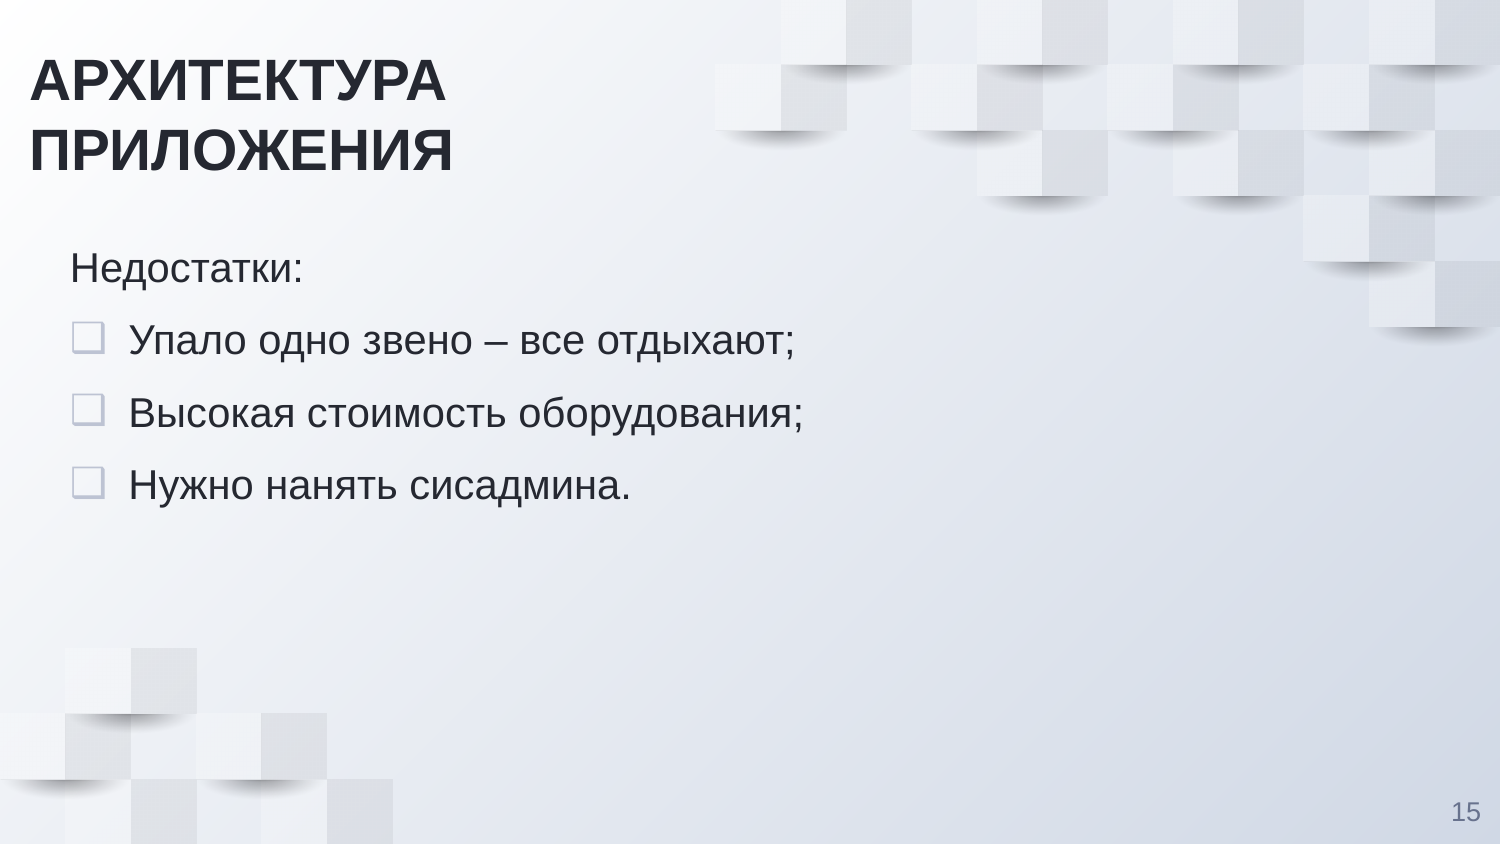

# АРХИТЕКТУРА ПРИЛОЖЕНИЯ
Недостатки:
Упало одно звено – все отдыхают;
Высокая стоимость оборудования;
Нужно нанять сисадмина.

15